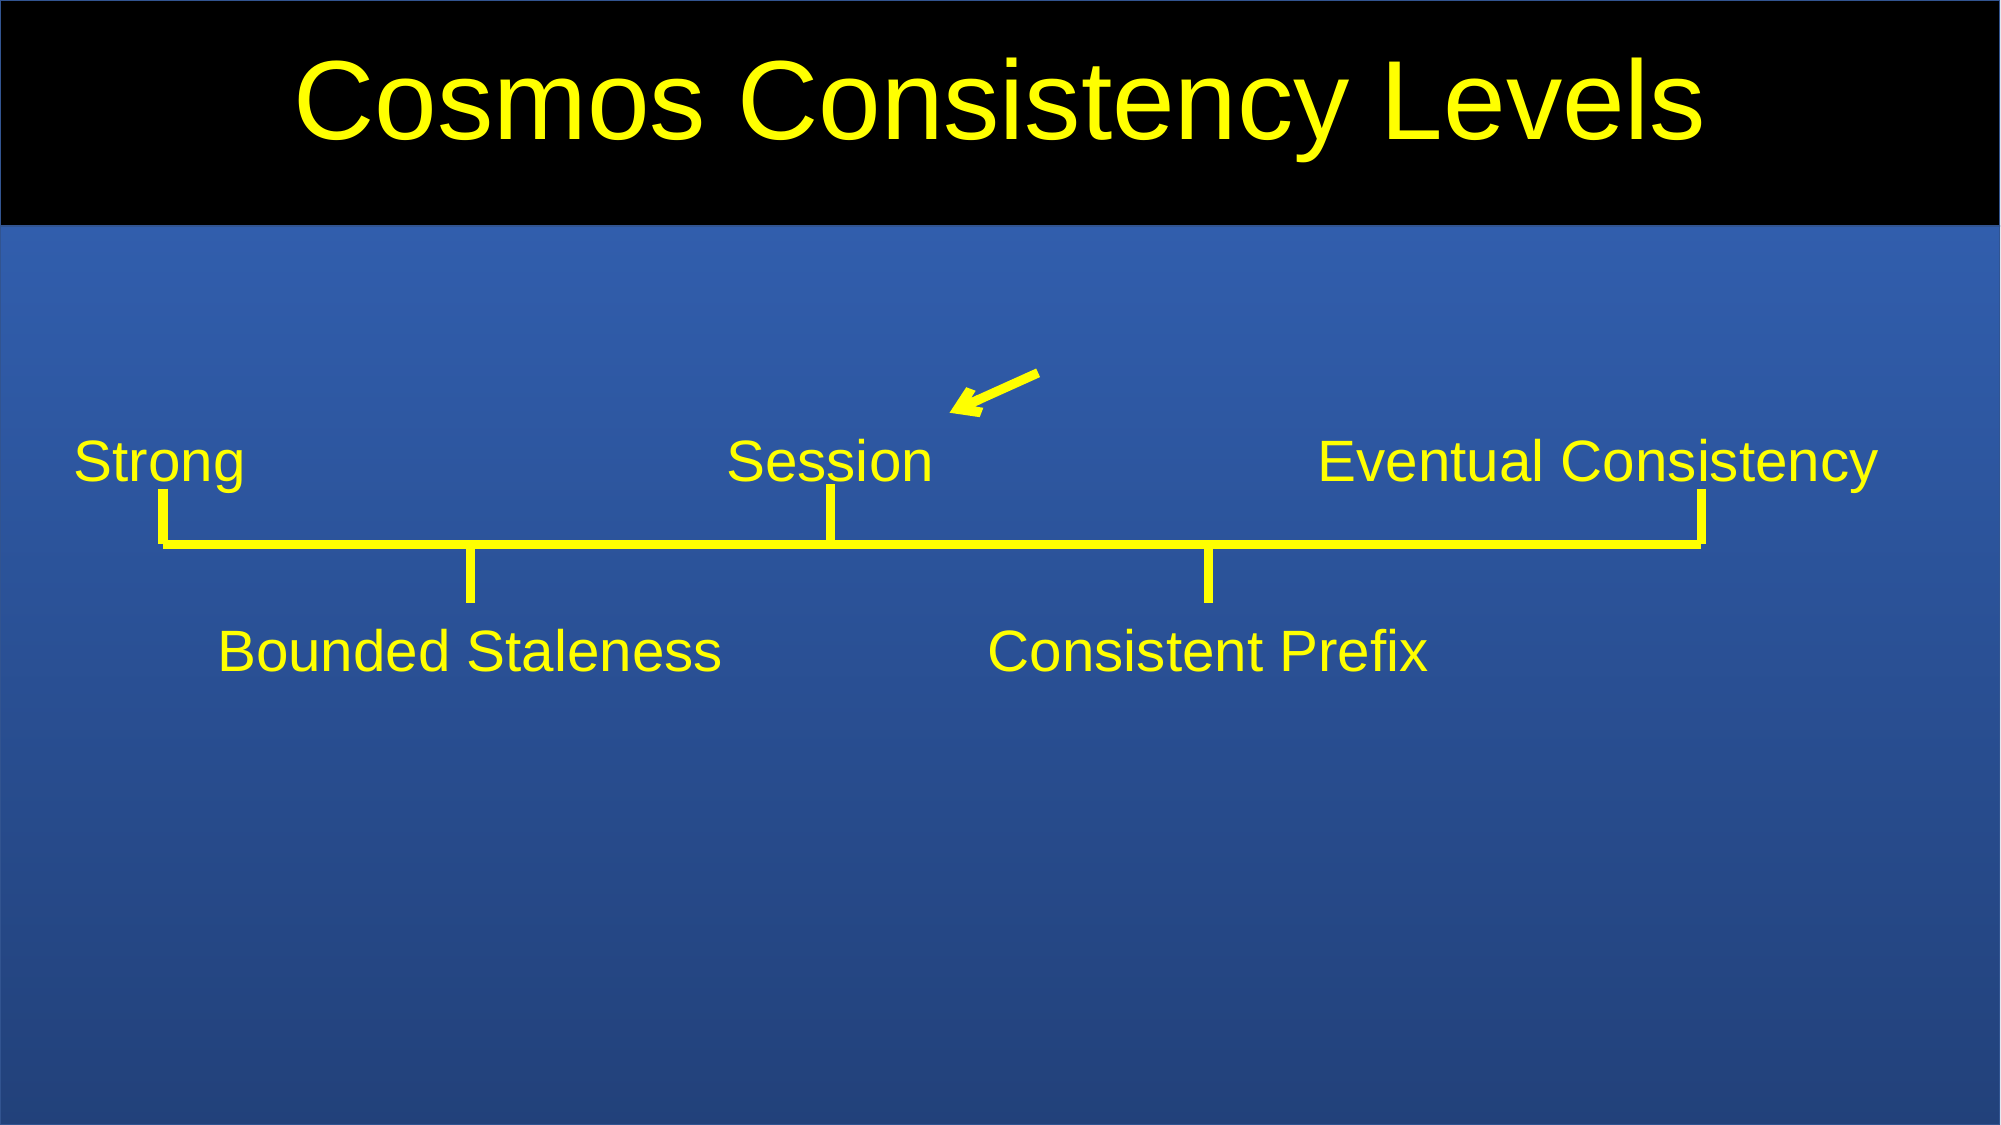

Cosmos Consistency Levels
Strong
Session
Eventual Consistency
Consistent Prefix
Bounded Staleness